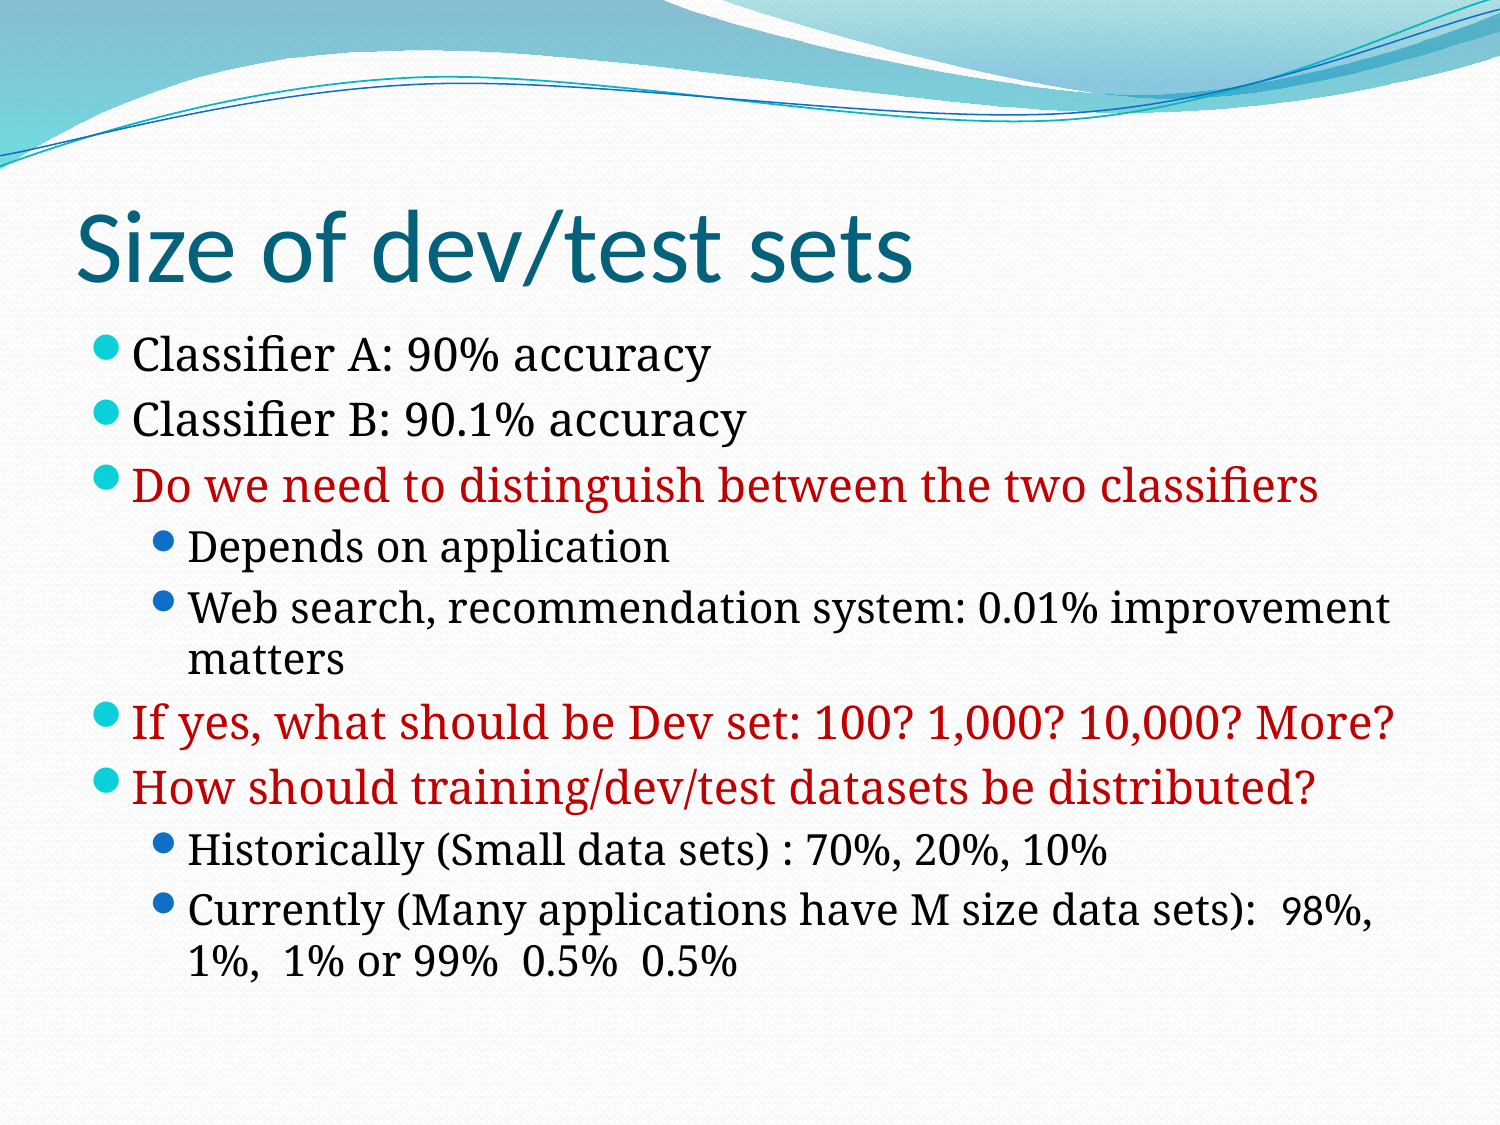

# Size of dev/test sets
Classifier A: 90% accuracy
Classifier B: 90.1% accuracy
Do we need to distinguish between the two classifiers
Depends on application
Web search, recommendation system: 0.01% improvement matters
If yes, what should be Dev set: 100? 1,000? 10,000? More?
How should training/dev/test datasets be distributed?
Historically (Small data sets) : 70%, 20%, 10%
Currently (Many applications have M size data sets):  98%,  1%,  1% or 99%  0.5%  0.5%